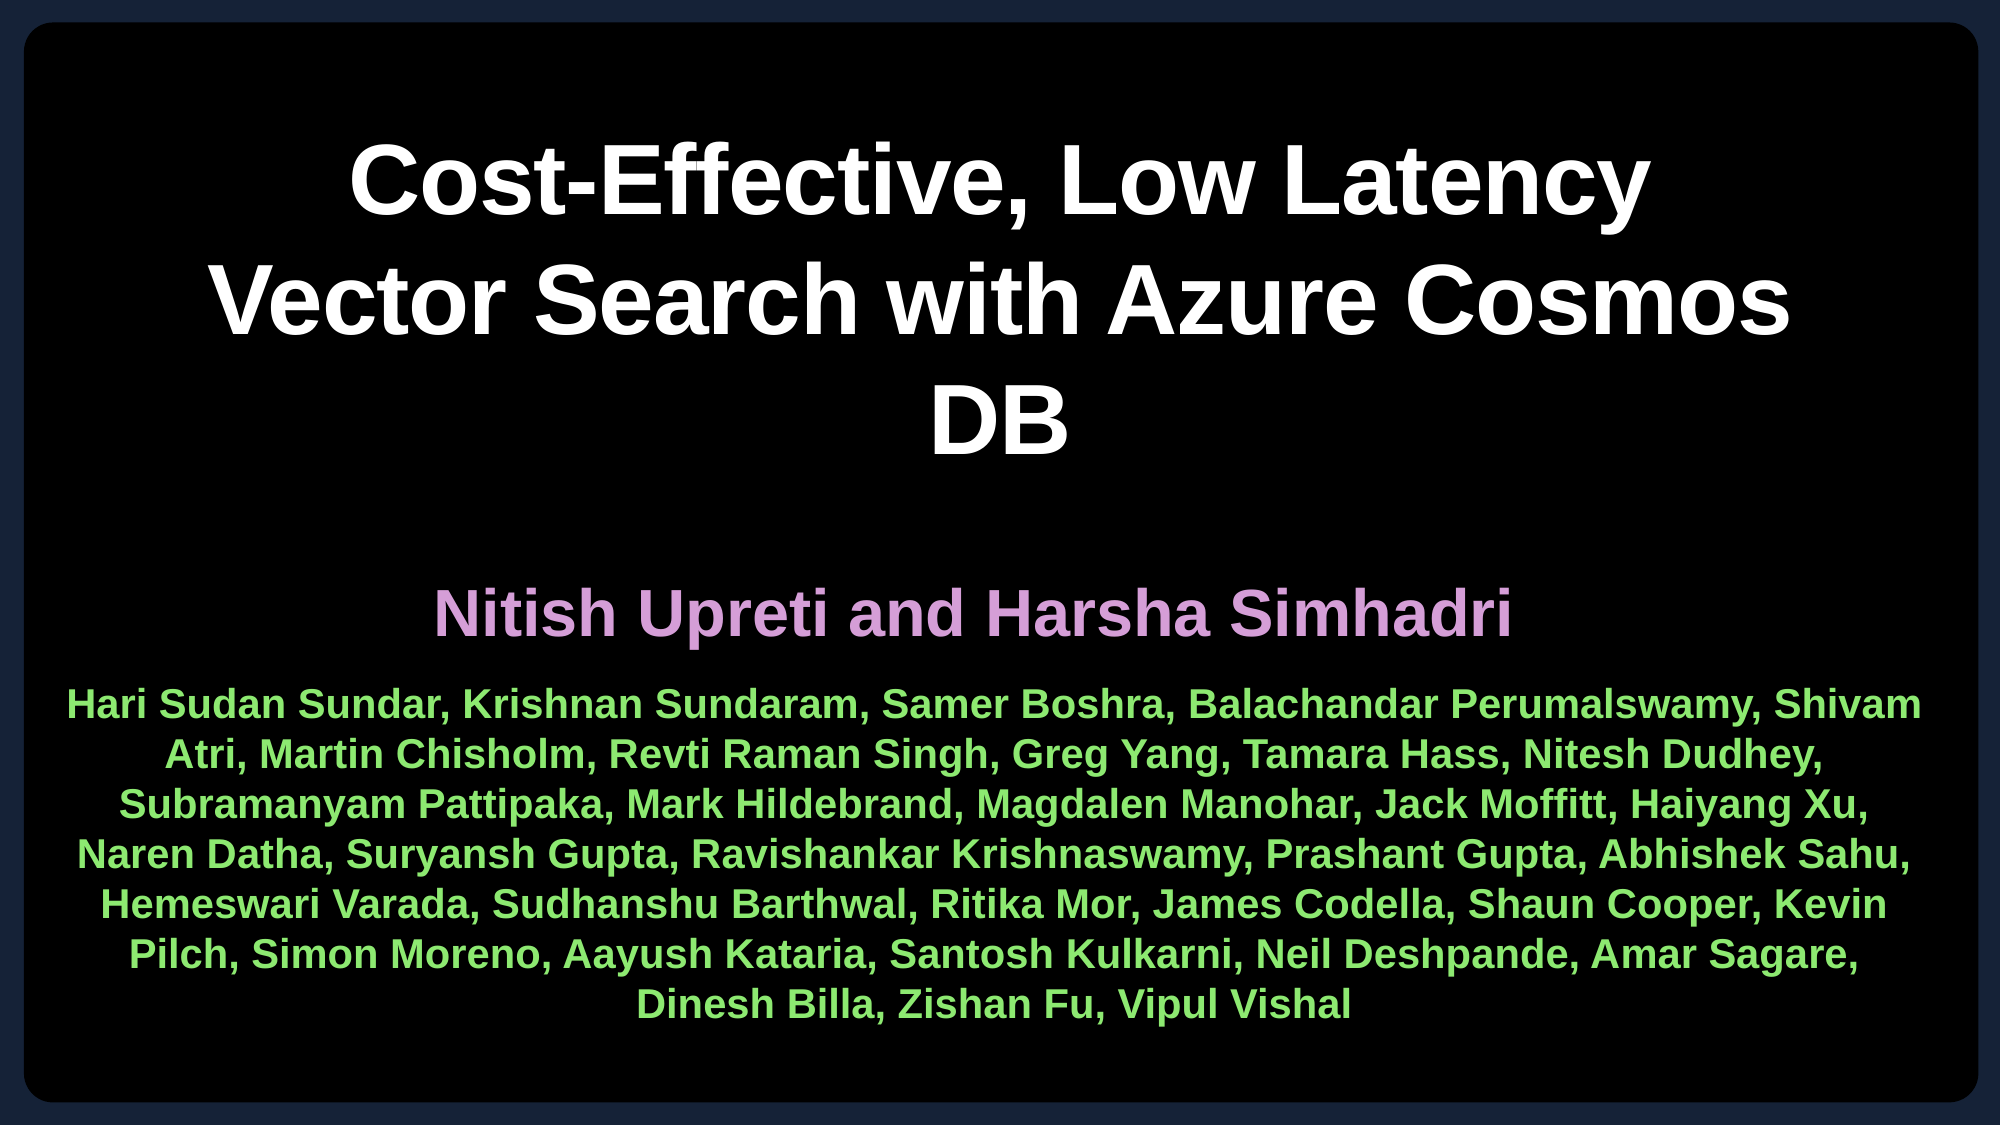

Announcement slide (dark) with color wipe

Cost-Effective, Low Latency Vector Search with Azure Cosmos DB
Nitish Upreti and Harsha Simhadri
Hari Sudan Sundar, Krishnan Sundaram, Samer Boshra, Balachandar Perumalswamy, Shivam Atri, Martin Chisholm, Revti Raman Singh, Greg Yang, Tamara Hass, Nitesh Dudhey, Subramanyam Pattipaka, Mark Hildebrand, Magdalen Manohar, Jack Moffitt, Haiyang Xu, Naren Datha, Suryansh Gupta, Ravishankar Krishnaswamy, Prashant Gupta, Abhishek Sahu, Hemeswari Varada, Sudhanshu Barthwal, Ritika Mor, James Codella, Shaun Cooper, Kevin Pilch, Simon Moreno, Aayush Kataria, Santosh Kulkarni, Neil Deshpande, Amar Sagare, Dinesh Billa, Zishan Fu, Vipul Vishal